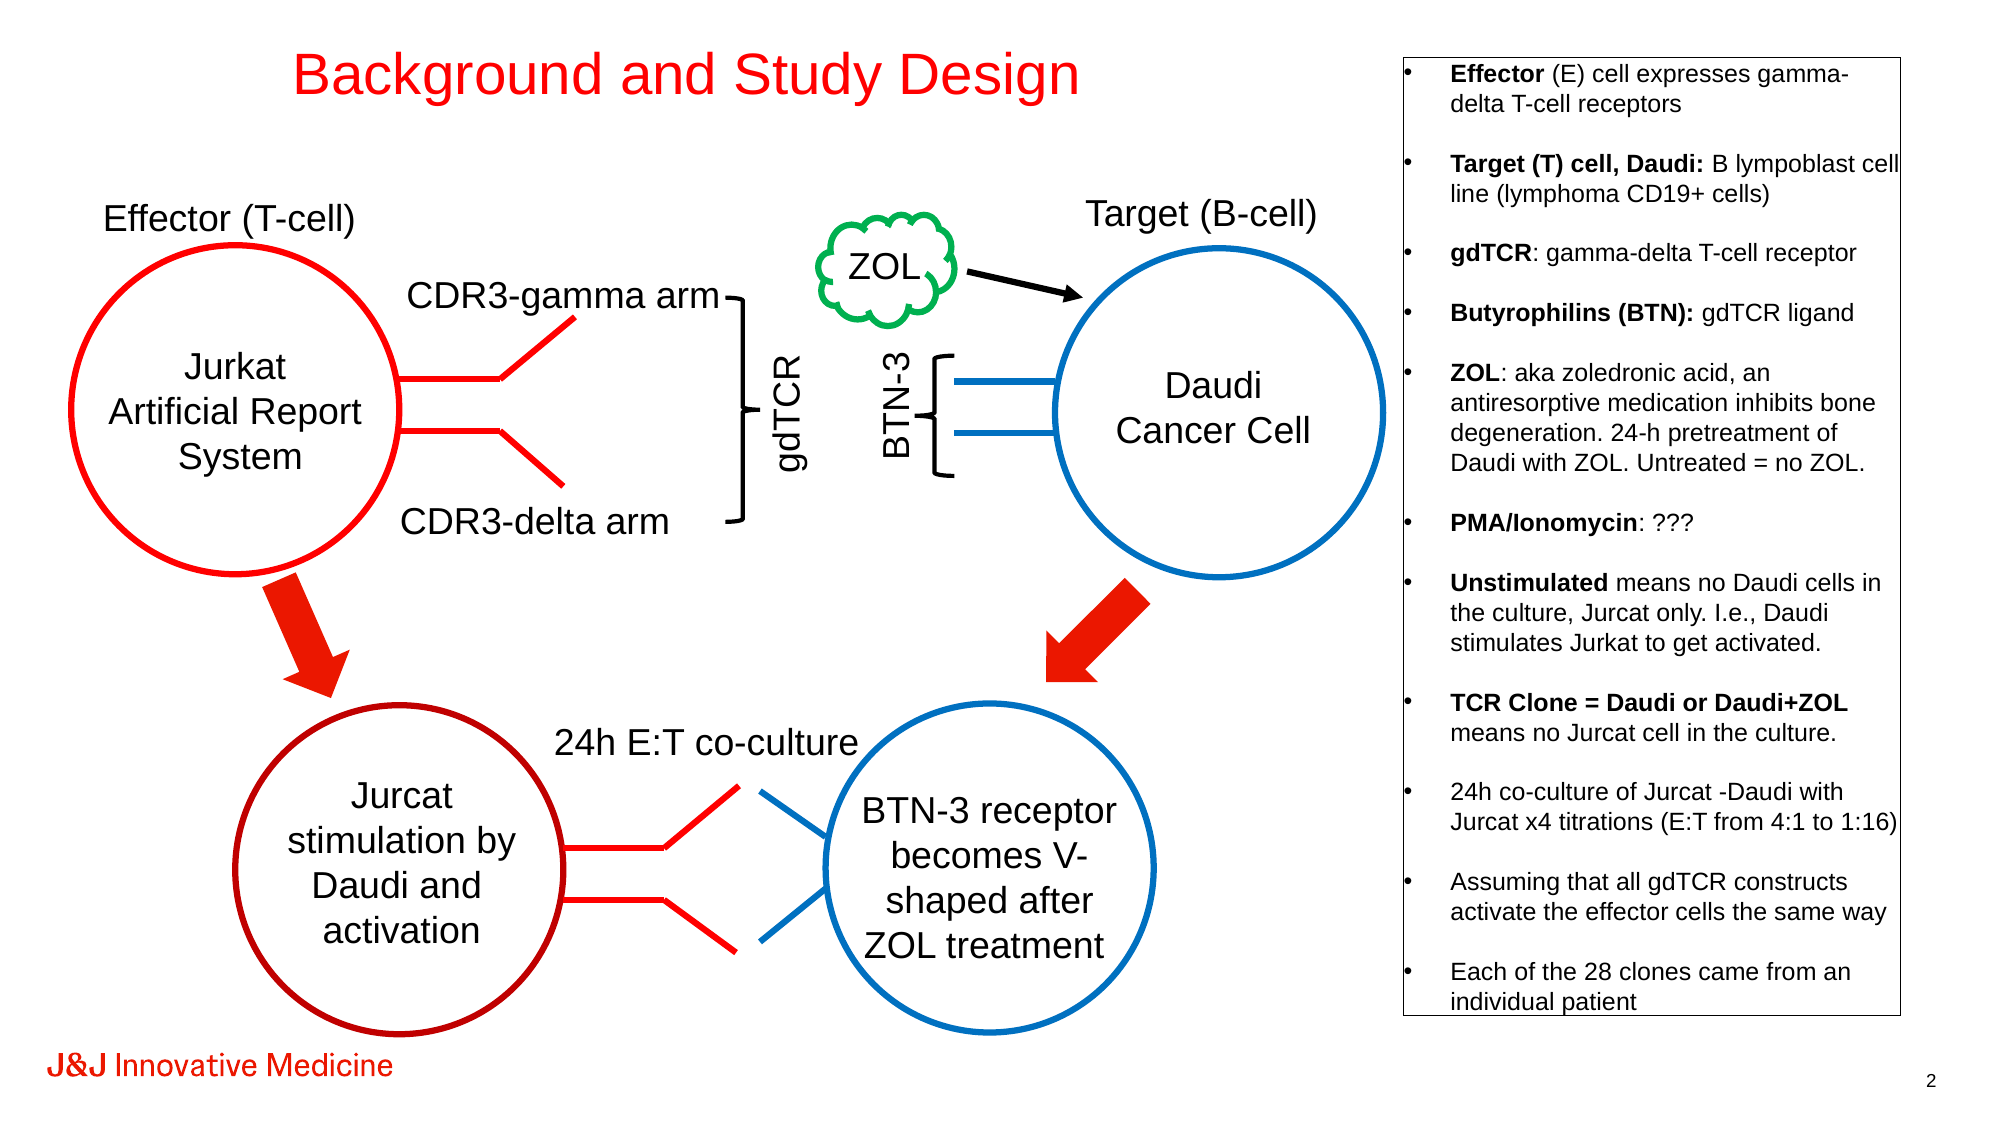

Background and Study Design
Effector (E) cell expresses gamma-delta T-cell receptors

Target (T) cell, Daudi: B lympoblast cell line (lymphoma CD19+ cells)

gdTCR: gamma-delta T-cell receptor

Butyrophilins (BTN): gdTCR ligand

ZOL: aka zoledronic acid, an antiresorptive medication inhibits bone degeneration. 24-h pretreatment of Daudi with ZOL. Untreated = no ZOL.

PMA/Ionomycin: ???

Unstimulated means no Daudi cells in the culture, Jurcat only. I.e., Daudi stimulates Jurkat to get activated.

TCR Clone = Daudi or Daudi+ZOL means no Jurcat cell in the culture.

24h co-culture of Jurcat -Daudi with Jurcat x4 titrations (E:T from 4:1 to 1:16)

Assuming that all gdTCR constructs activate the effector cells the same way

Each of the 28 clones came from an individual patient
Target (B-cell)
Effector (T-cell)

ZOL

CDR3-gamma arm

Jurkat
Artificial Report
 System

Daudi
Cancer Cell
BTN-3
gdTCR
CDR3-delta arm

24h E:T co-culture
Jurcat stimulation by Daudi and
activation
BTN-3 receptor becomes V-shaped after ZOL treatment
2